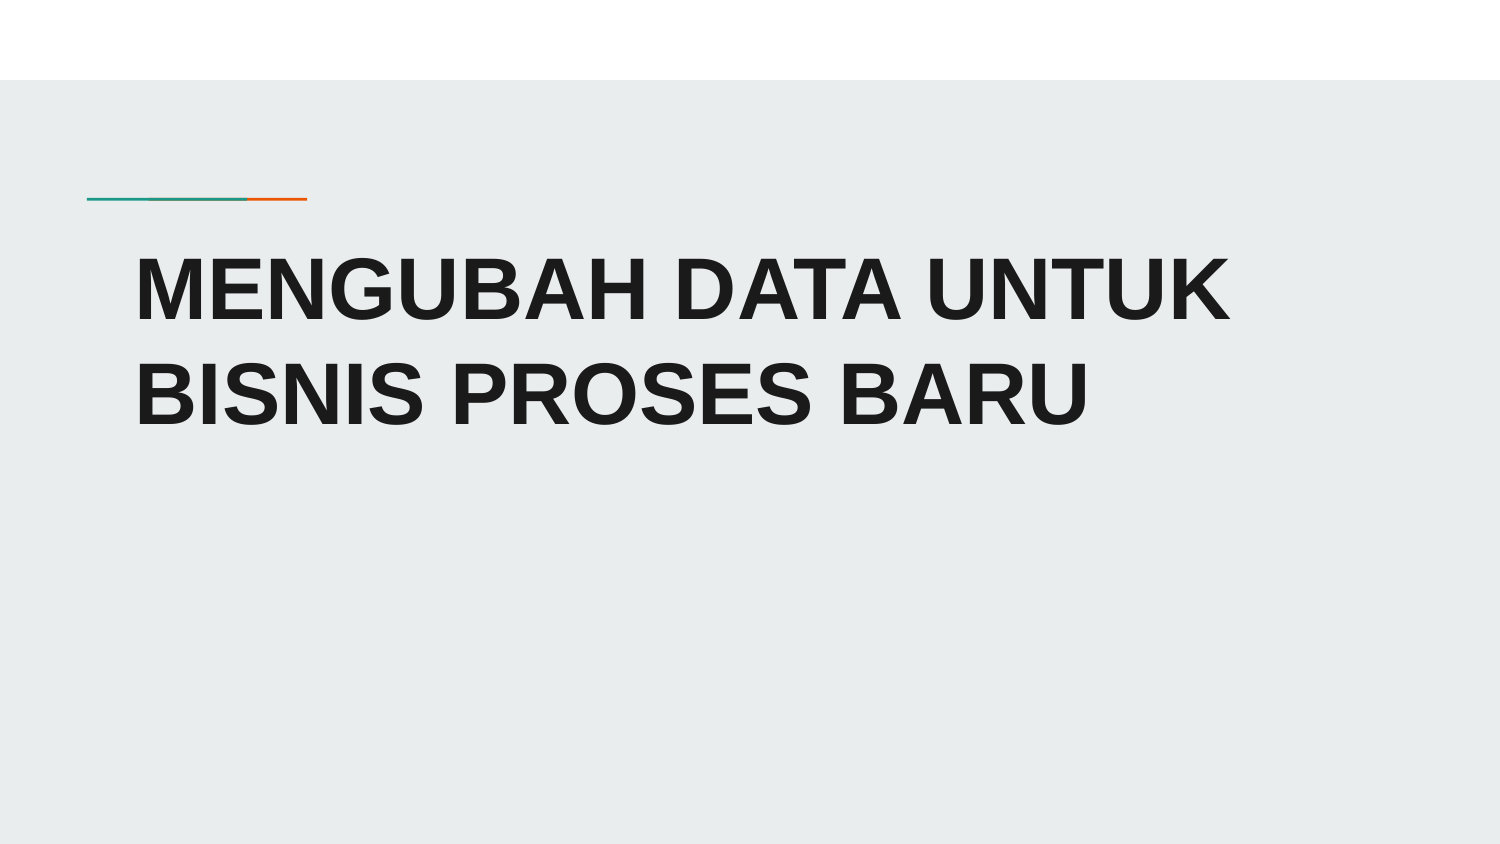

# MENGUBAH DATA UNTUK BISNIS PROSES BARU